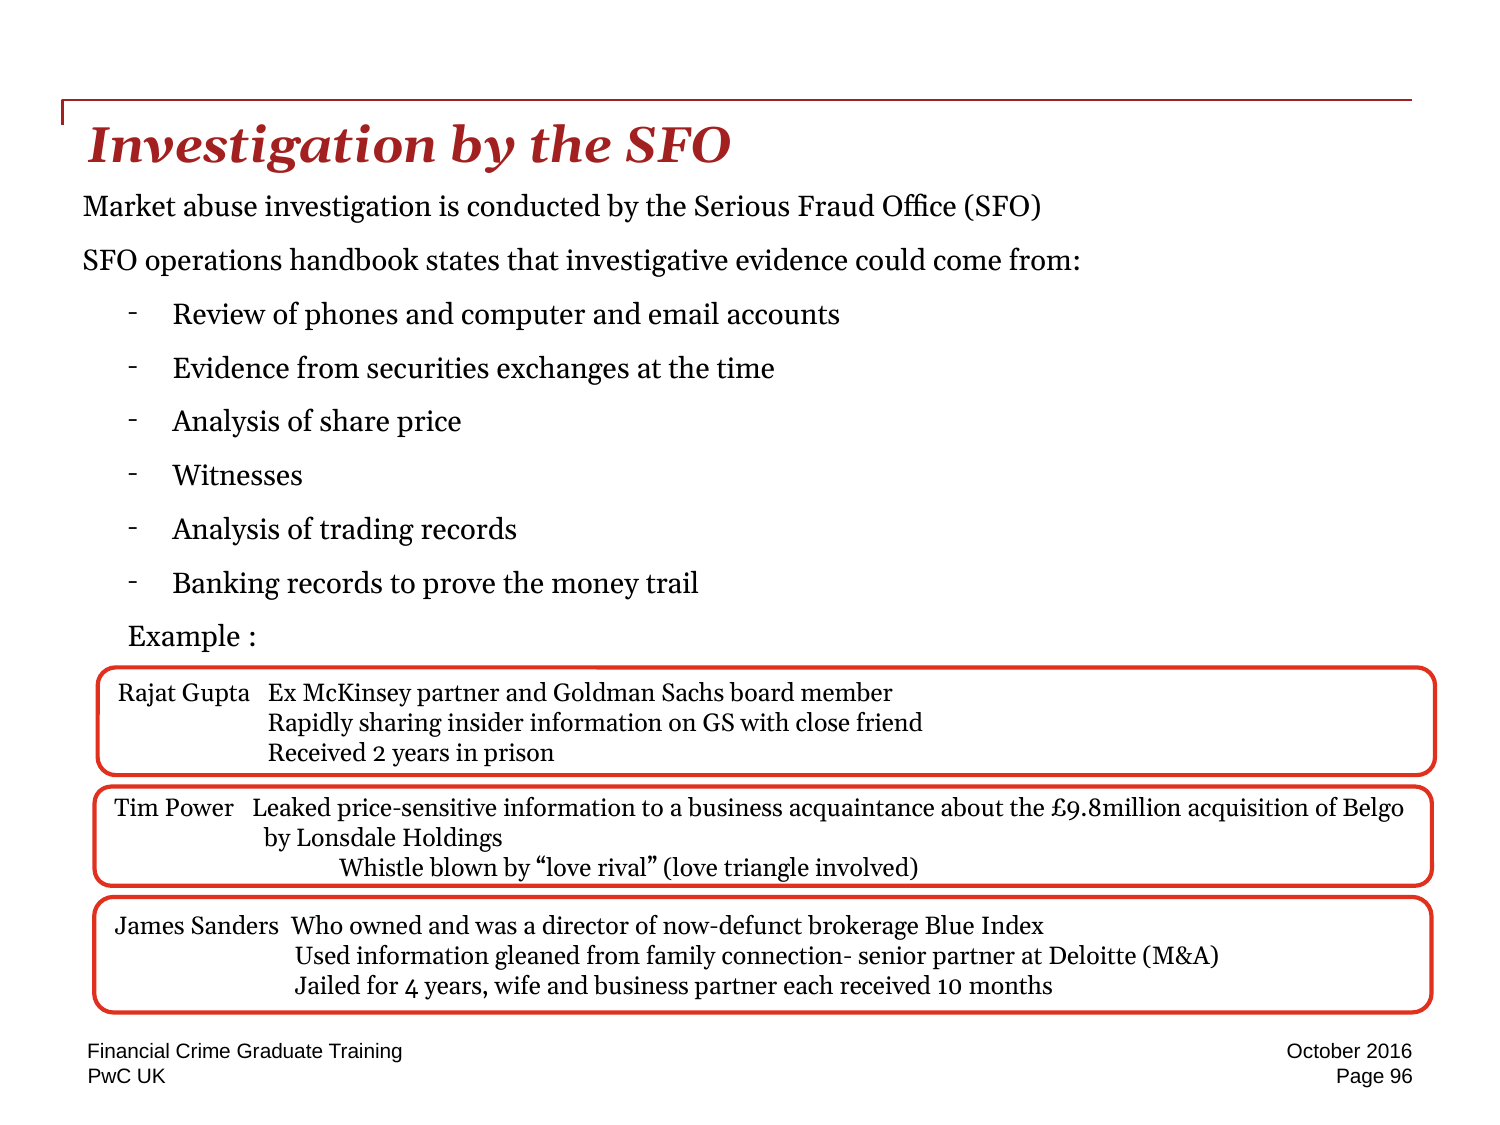

# Investigation by the SFO
Market abuse investigation is conducted by the Serious Fraud Office (SFO)
SFO operations handbook states that investigative evidence could come from:
Review of phones and computer and email accounts
Evidence from securities exchanges at the time
Analysis of share price
Witnesses
Analysis of trading records
Banking records to prove the money trail
Example :

Rajat Gupta 	Ex McKinsey partner and Goldman Sachs board member
	Rapidly sharing insider information on GS with close friend
	Received 2 years in prison

Tim Power   Leaked price-sensitive information to a business acquaintance about the £9.8million acquisition of Belgo 	by Lonsdale Holdings
	Whistle blown by “love rival” (love triangle involved)

James Sanders  Who owned and was a director of now-defunct brokerage Blue Index
	     Used information gleaned from family connection- senior partner at Deloitte (M&A)
	     Jailed for 4 years, wife and business partner each received 10 months

Financial Crime Graduate Training
October 2016
Page 96